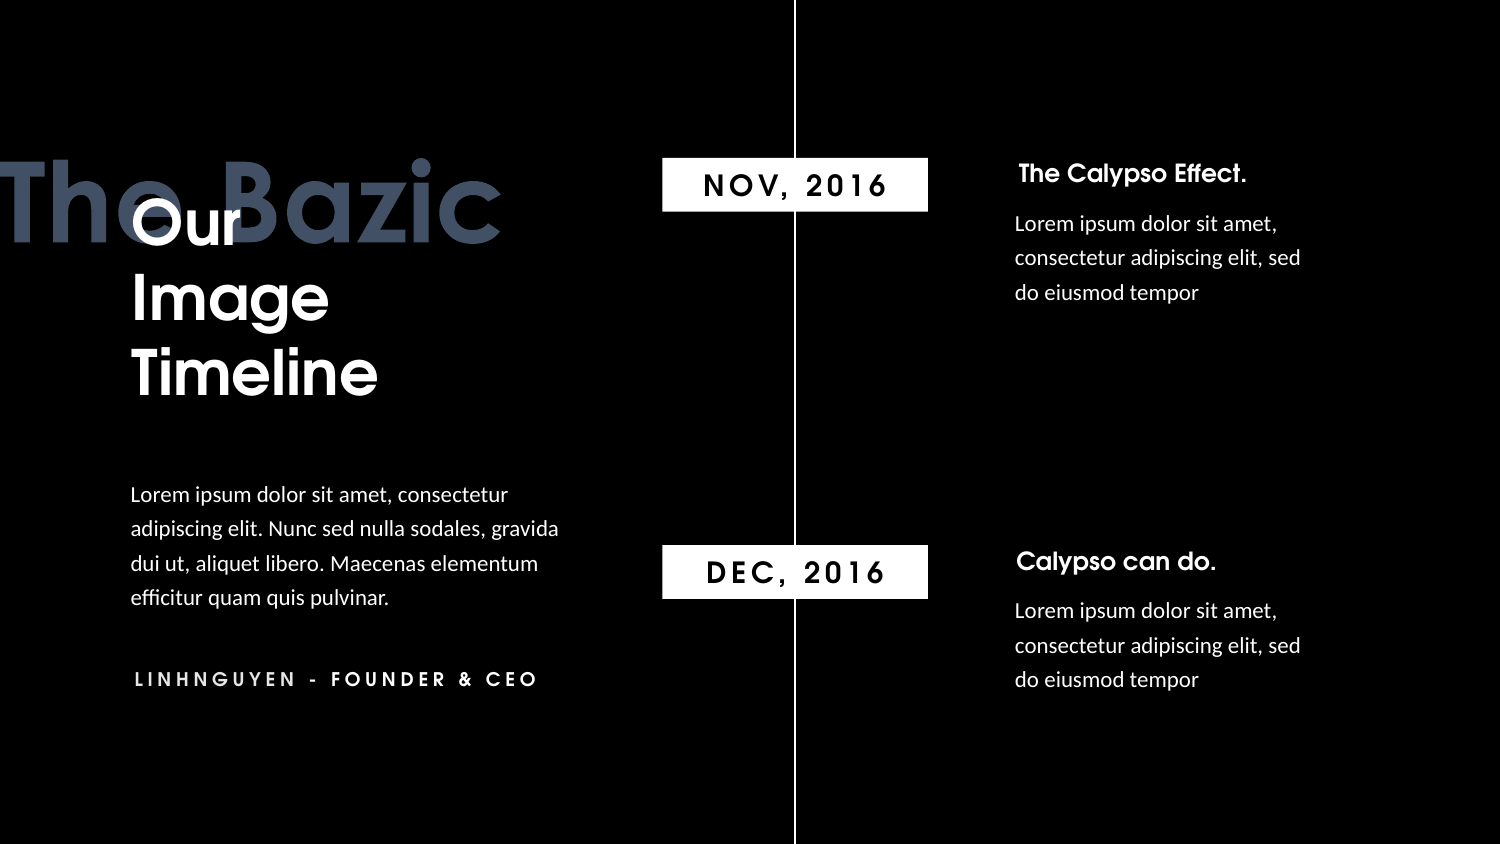

The Calypso Effect.
Lorem ipsum dolor sit amet, consectetur adipiscing elit, sed do eiusmod tempor
NOV, 2016
Our
Image
Timeline
Lorem ipsum dolor sit amet, consectetur adipiscing elit. Nunc sed nulla sodales, gravida dui ut, aliquet libero. Maecenas elementum efficitur quam quis pulvinar.

Calypso can do.
Lorem ipsum dolor sit amet, consectetur adipiscing elit, sed do eiusmod tempor
DEC, 2016
LINHNGUYEN - FOUNDER & CEO